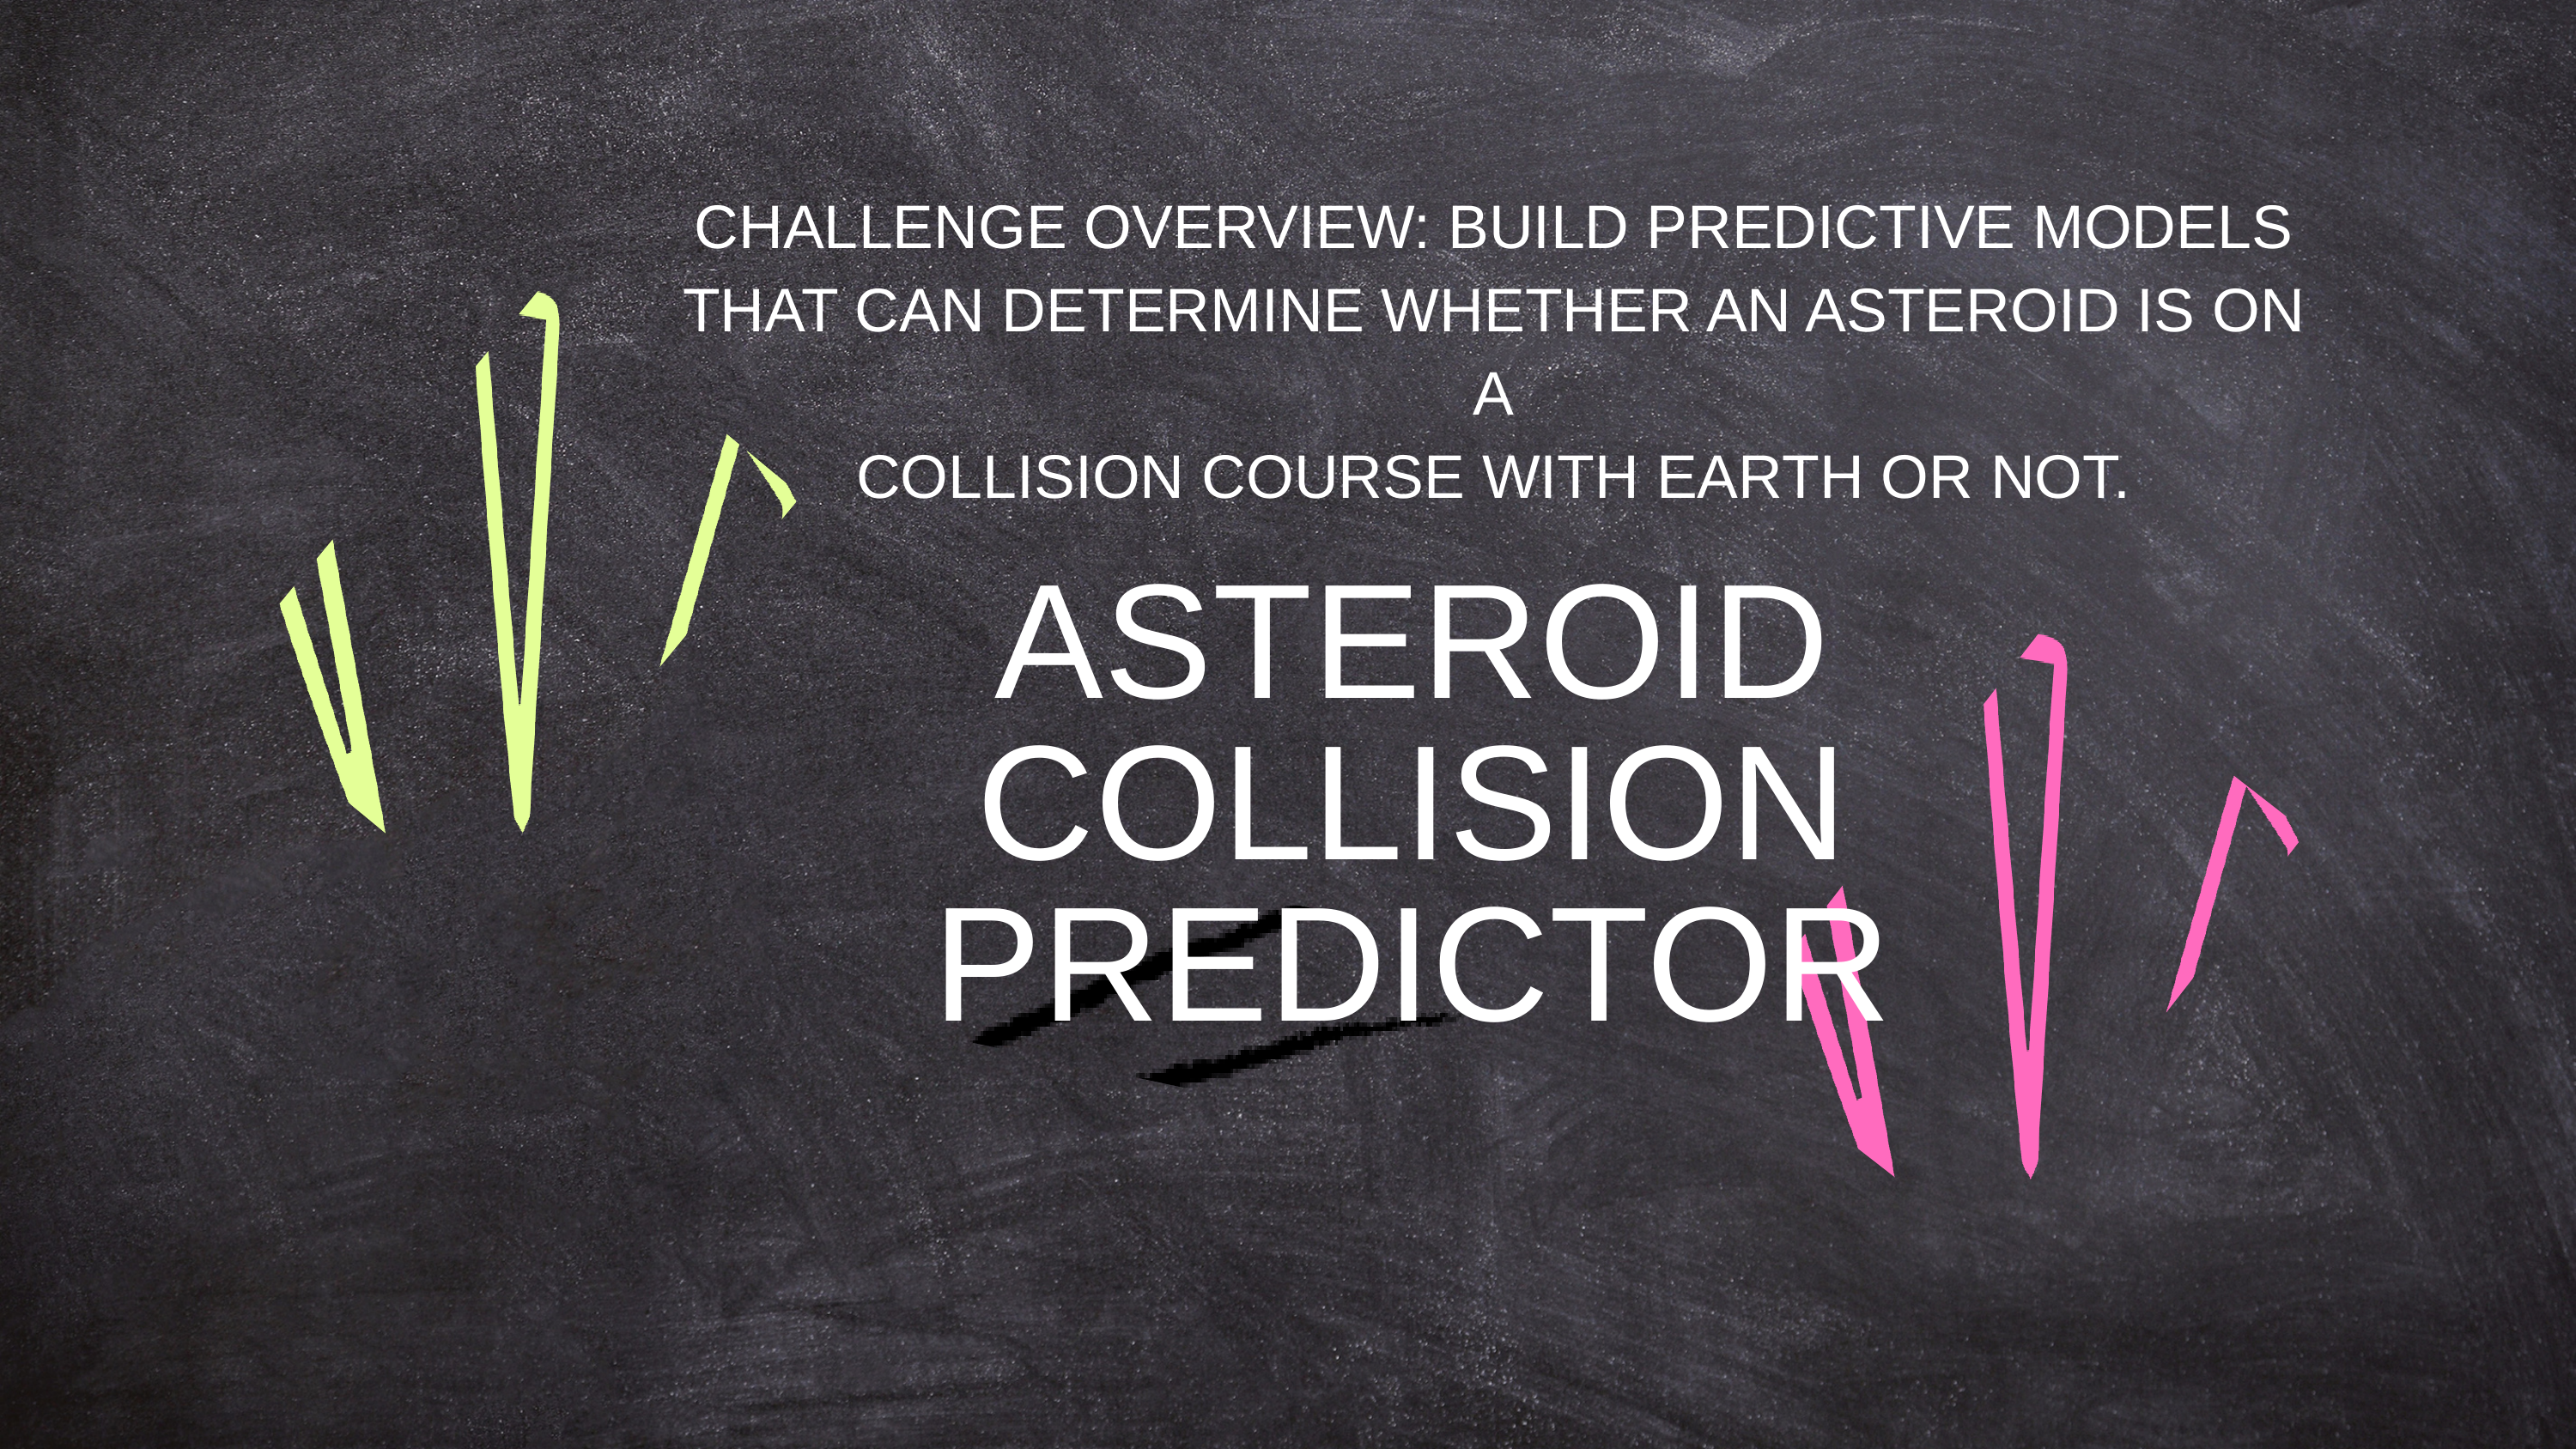

CHALLENGE OVERVIEW: BUILD PREDICTIVE MODELS THAT CAN DETERMINE WHETHER AN ASTEROID IS ON A
COLLISION COURSE WITH EARTH OR NOT.

ASTEROID COLLISION PREDICTOR